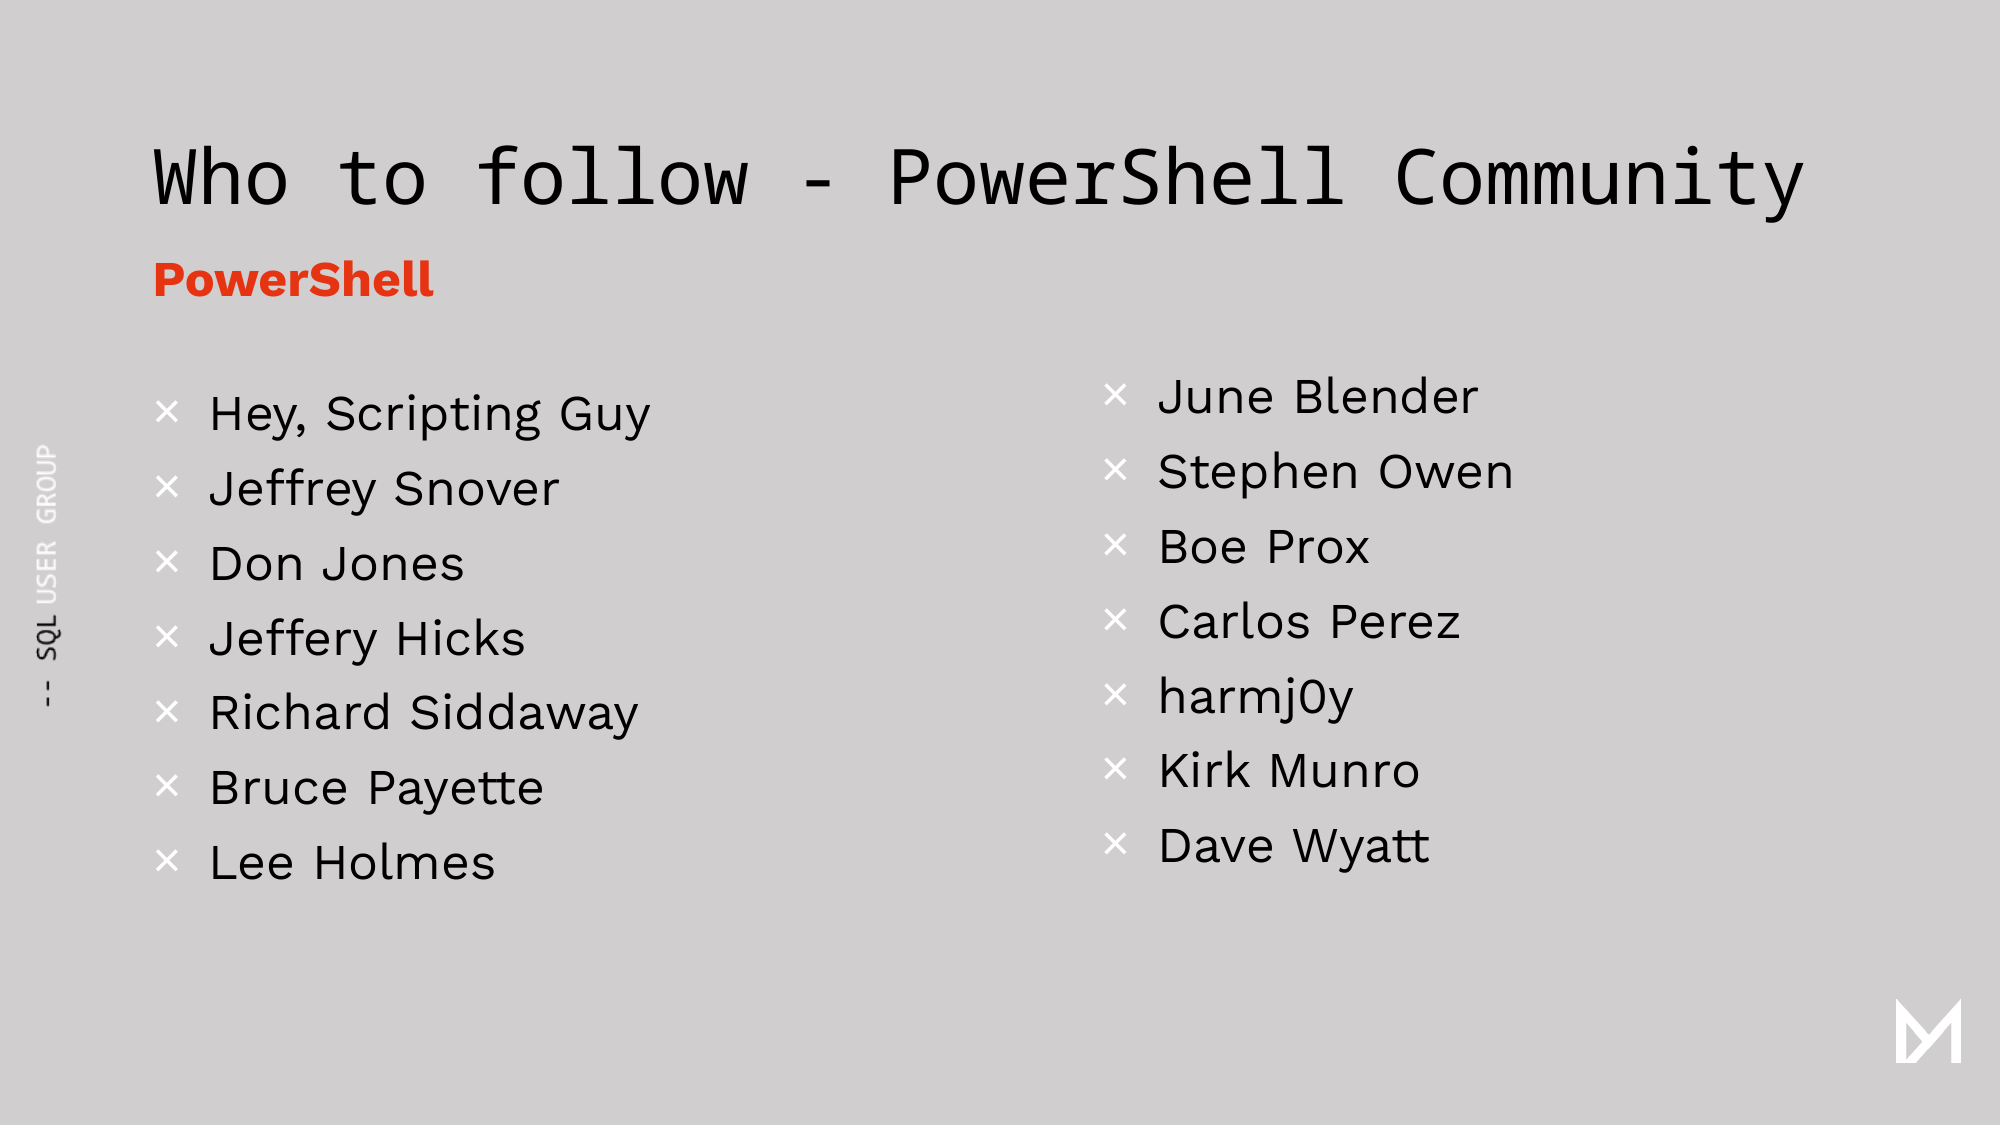

# Who to follow - PowerShell Community
PowerShell
June Blender
Stephen Owen
Boe Prox
Carlos Perez
harmj0y
Kirk Munro
Dave Wyatt

Hey, Scripting Guy
Jeffrey Snover
Don Jones
Jeffery Hicks
Richard Siddaway
Bruce Payette
Lee Holmes